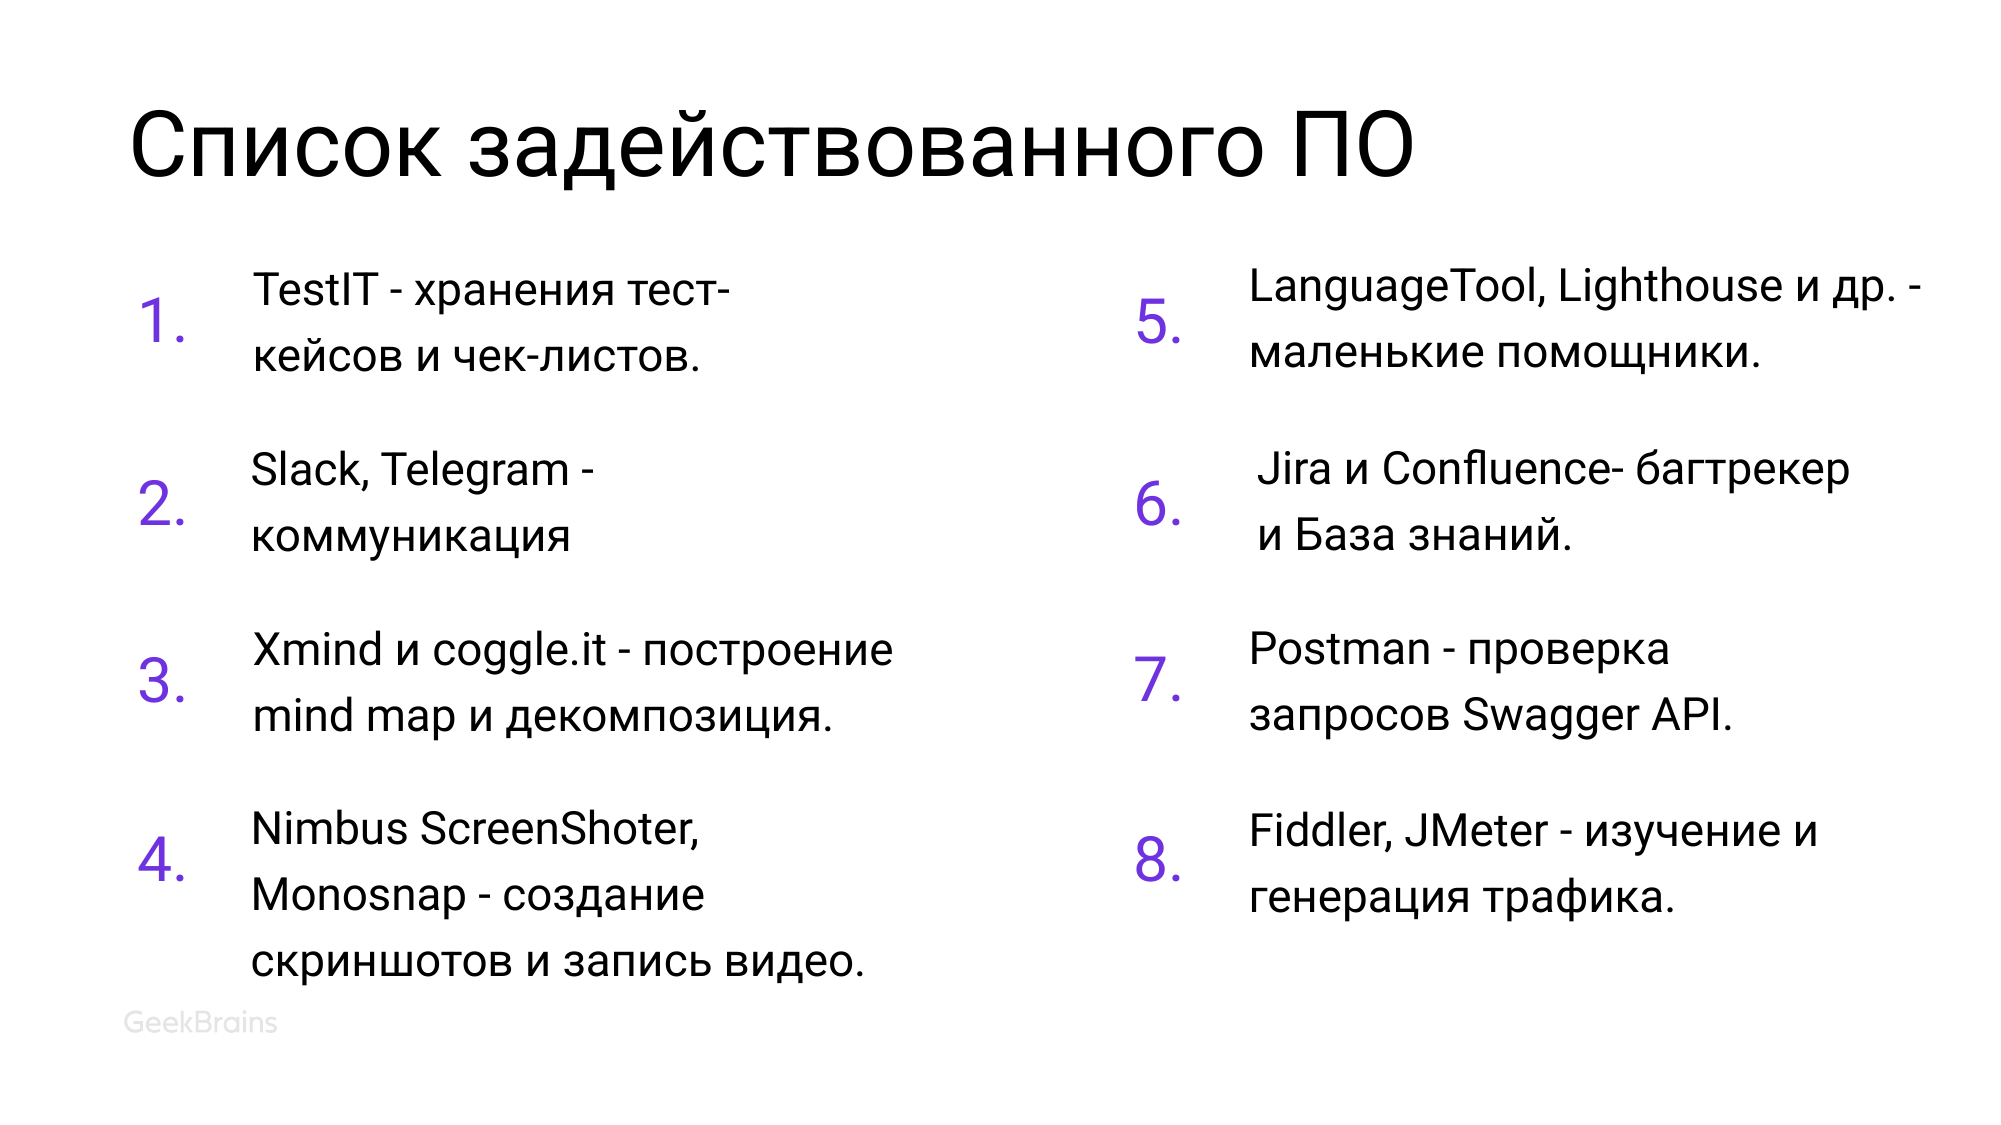

# Список задействованного ПО
LanguageTool, Lighthouse и др. - маленькие помощники.

1.
TestIT - хранения тест-кейсов и чек-листов.
5.
Jira и Confluence- багтрекер и База знаний.
Slack, Telegram - коммуникация
2.
6.
7.
Postman - проверка запросов Swagger API.
3.
Xmind и coggle.it - построение mind map и декомпозиция.
4.
Nimbus ScreenShoter, Monosnap - создание скриншотов и запись видео.
8.
Fiddler, JMeter - изучение и генерация трафика.